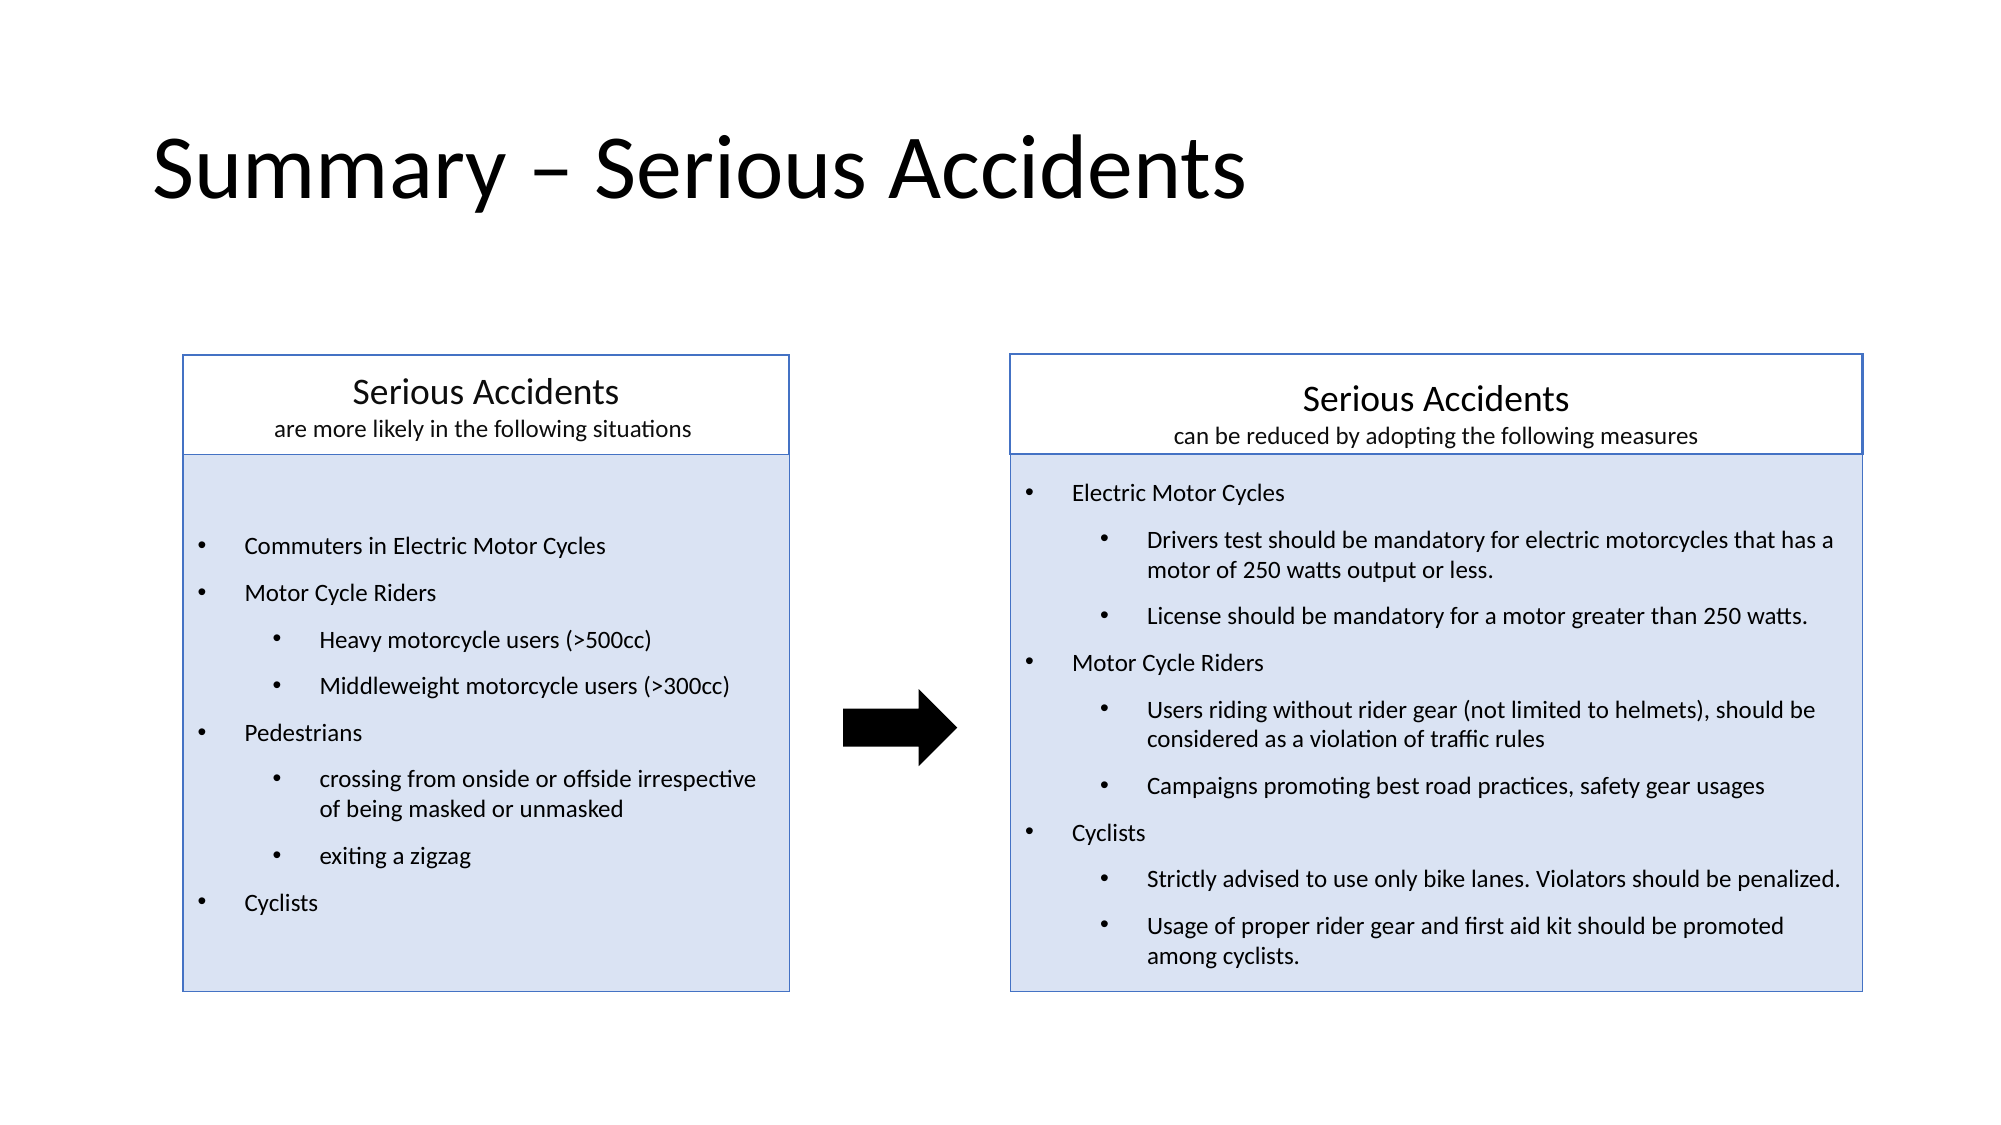

# Summary – Serious Accidents

Serious Accidents
can be reduced by adopting the following measures

Serious Accidents
are more likely in the following situations

Commuters in Electric Motor Cycles
Motor Cycle Riders
Heavy motorcycle users (>500cc)
Middleweight motorcycle users (>300cc)
Pedestrians
crossing from onside or offside irrespective of being masked or unmasked
exiting a zigzag
Cyclists
Electric Motor Cycles
Drivers test should be mandatory for electric motorcycles that has a motor of 250 watts output or less.
License should be mandatory for a motor greater than 250 watts.
Motor Cycle Riders
Users riding without rider gear (not limited to helmets), should be considered as a violation of traffic rules
Campaigns promoting best road practices, safety gear usages
Cyclists
Strictly advised to use only bike lanes. Violators should be penalized.
Usage of proper rider gear and first aid kit should be promoted among cyclists.